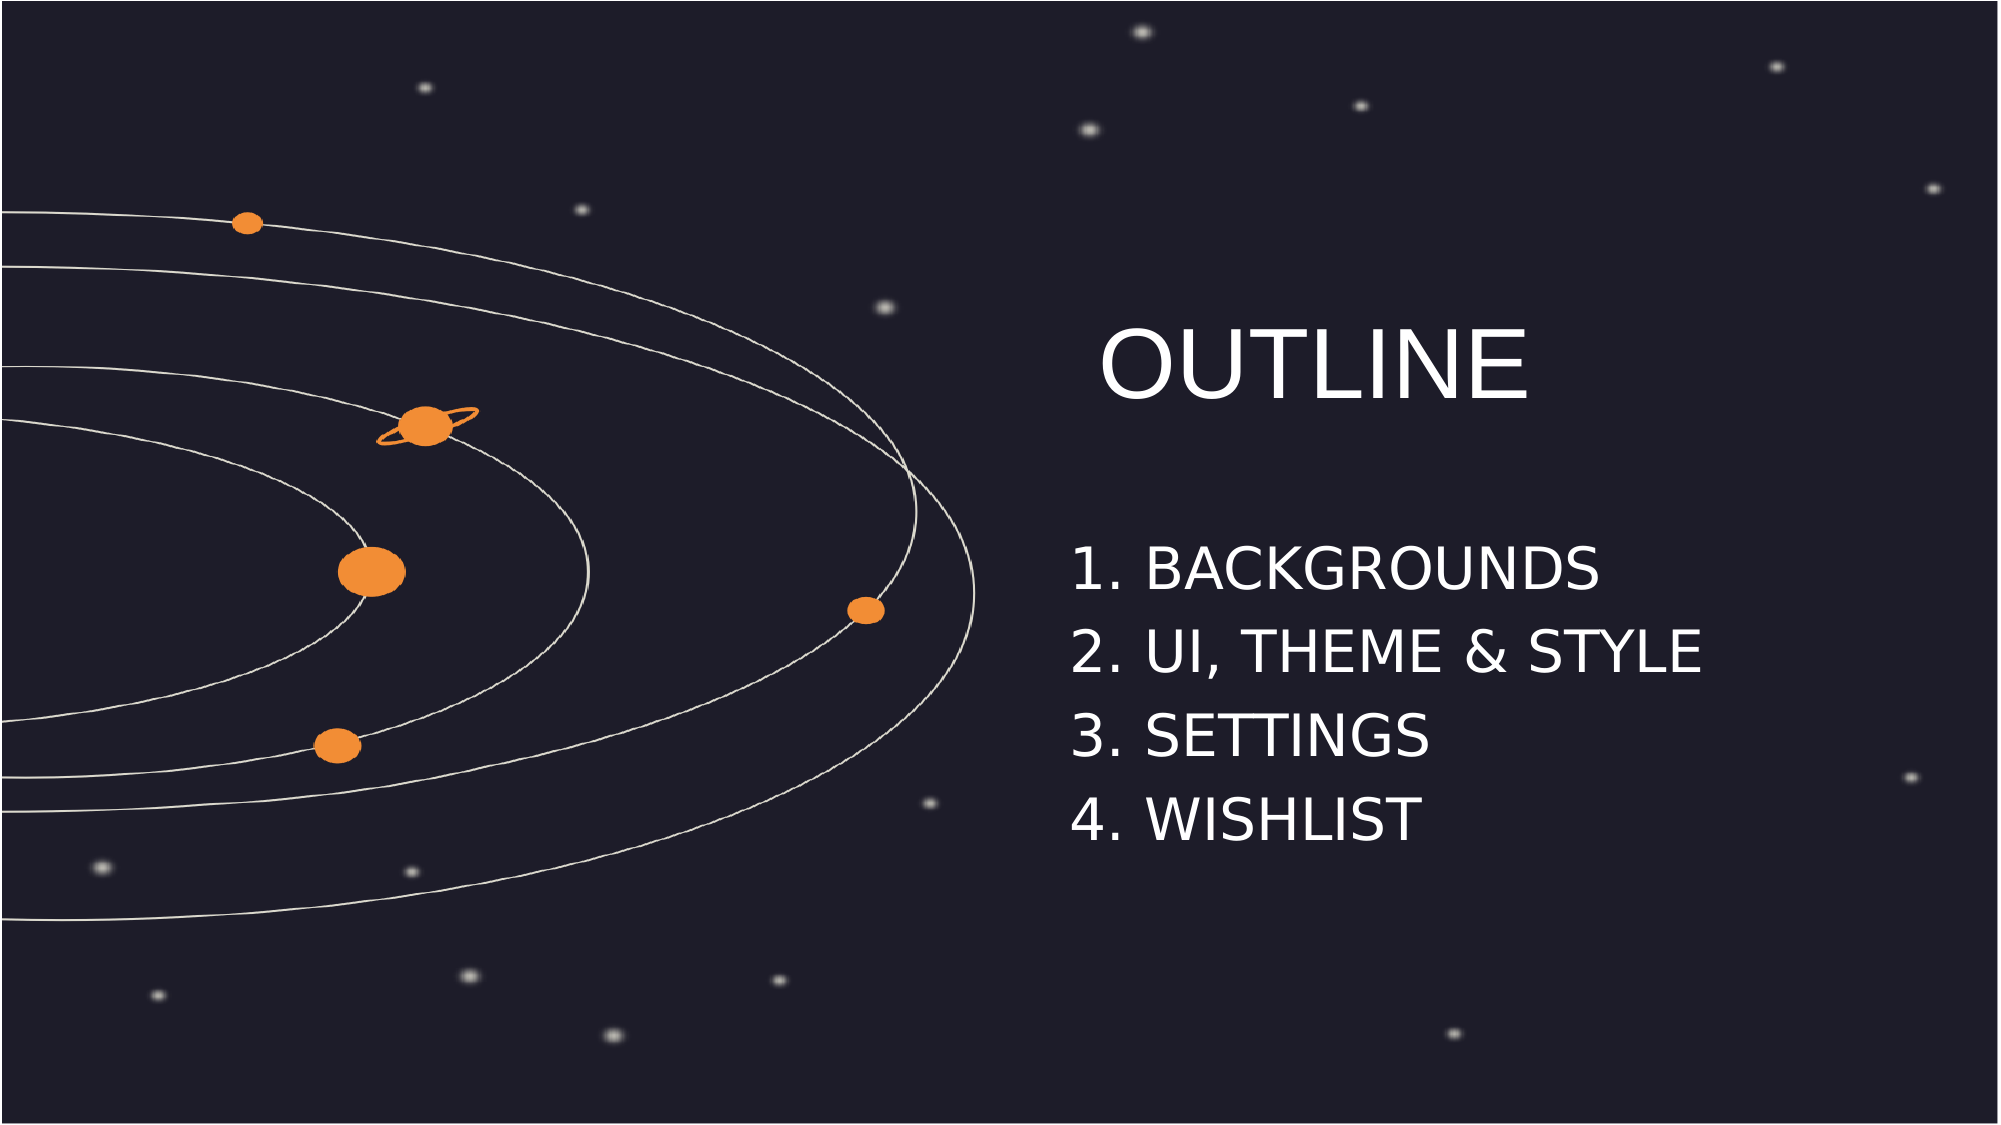

# outline
backgrounds
UI, THEME & sTYLE
Settings
Wishlist